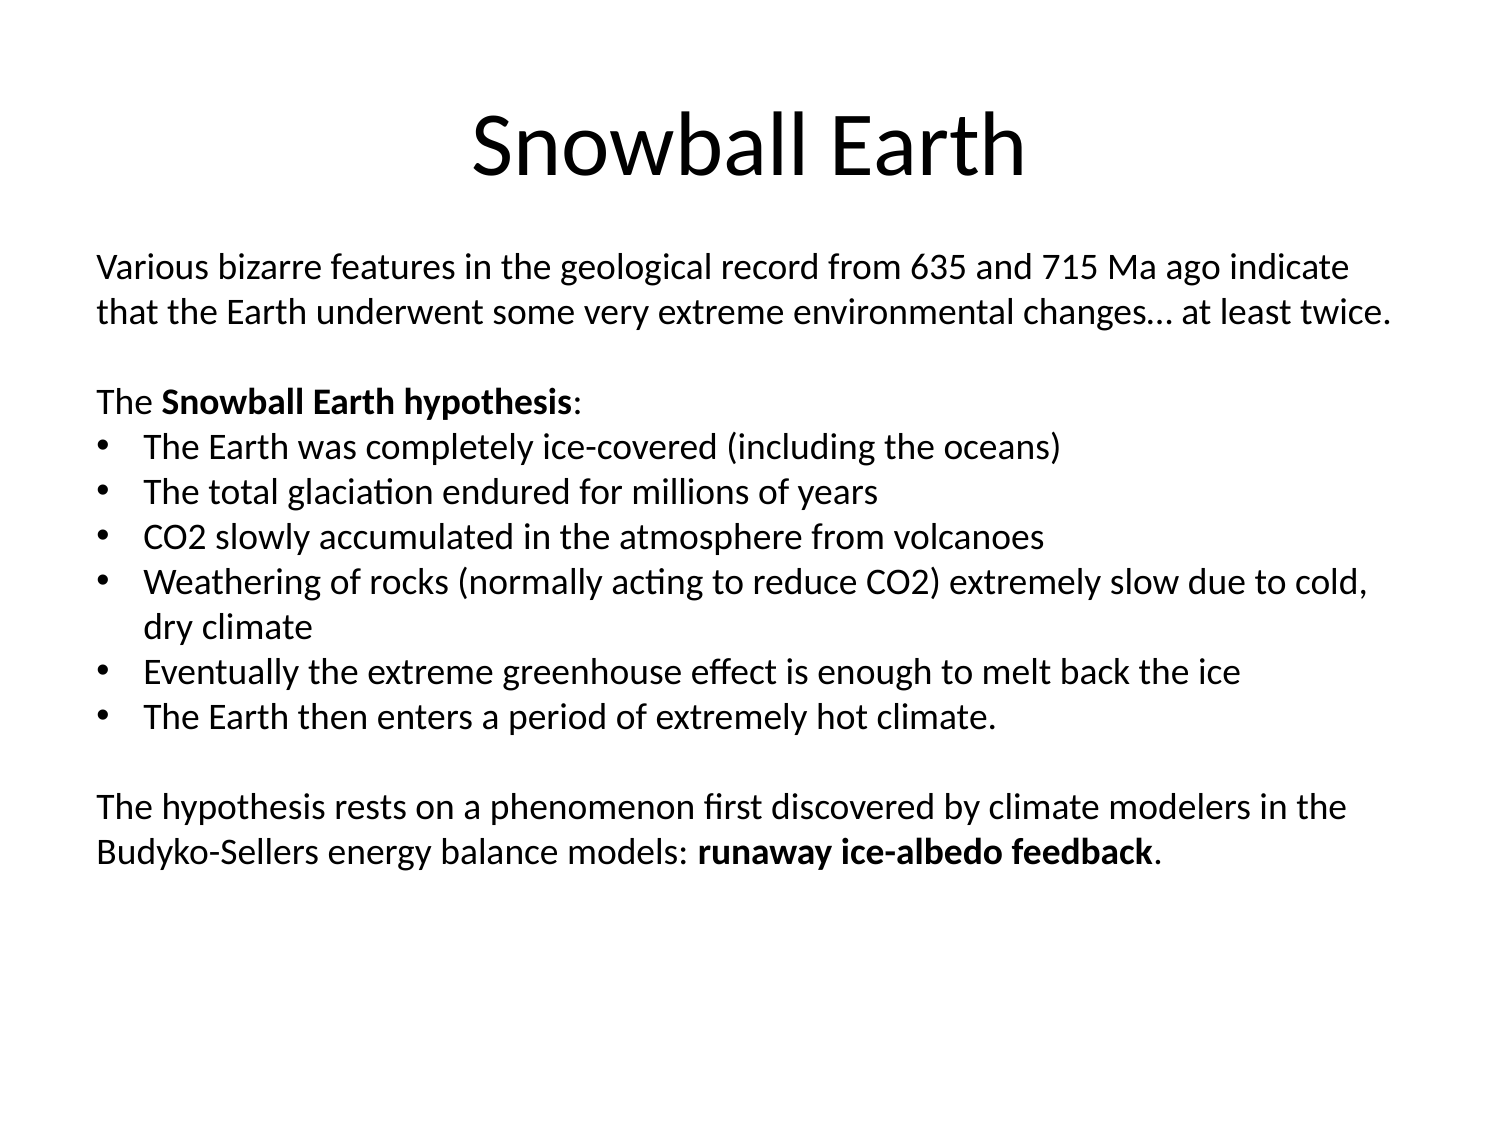

# Snowball Earth
Various bizarre features in the geological record from 635 and 715 Ma ago indicate that the Earth underwent some very extreme environmental changes… at least twice.

The Snowball Earth hypothesis:
The Earth was completely ice-covered (including the oceans)
The total glaciation endured for millions of years
CO2 slowly accumulated in the atmosphere from volcanoes
Weathering of rocks (normally acting to reduce CO2) extremely slow due to cold, dry climate
Eventually the extreme greenhouse effect is enough to melt back the ice
The Earth then enters a period of extremely hot climate.

The hypothesis rests on a phenomenon first discovered by climate modelers in the Budyko-Sellers energy balance models: runaway ice-albedo feedback.